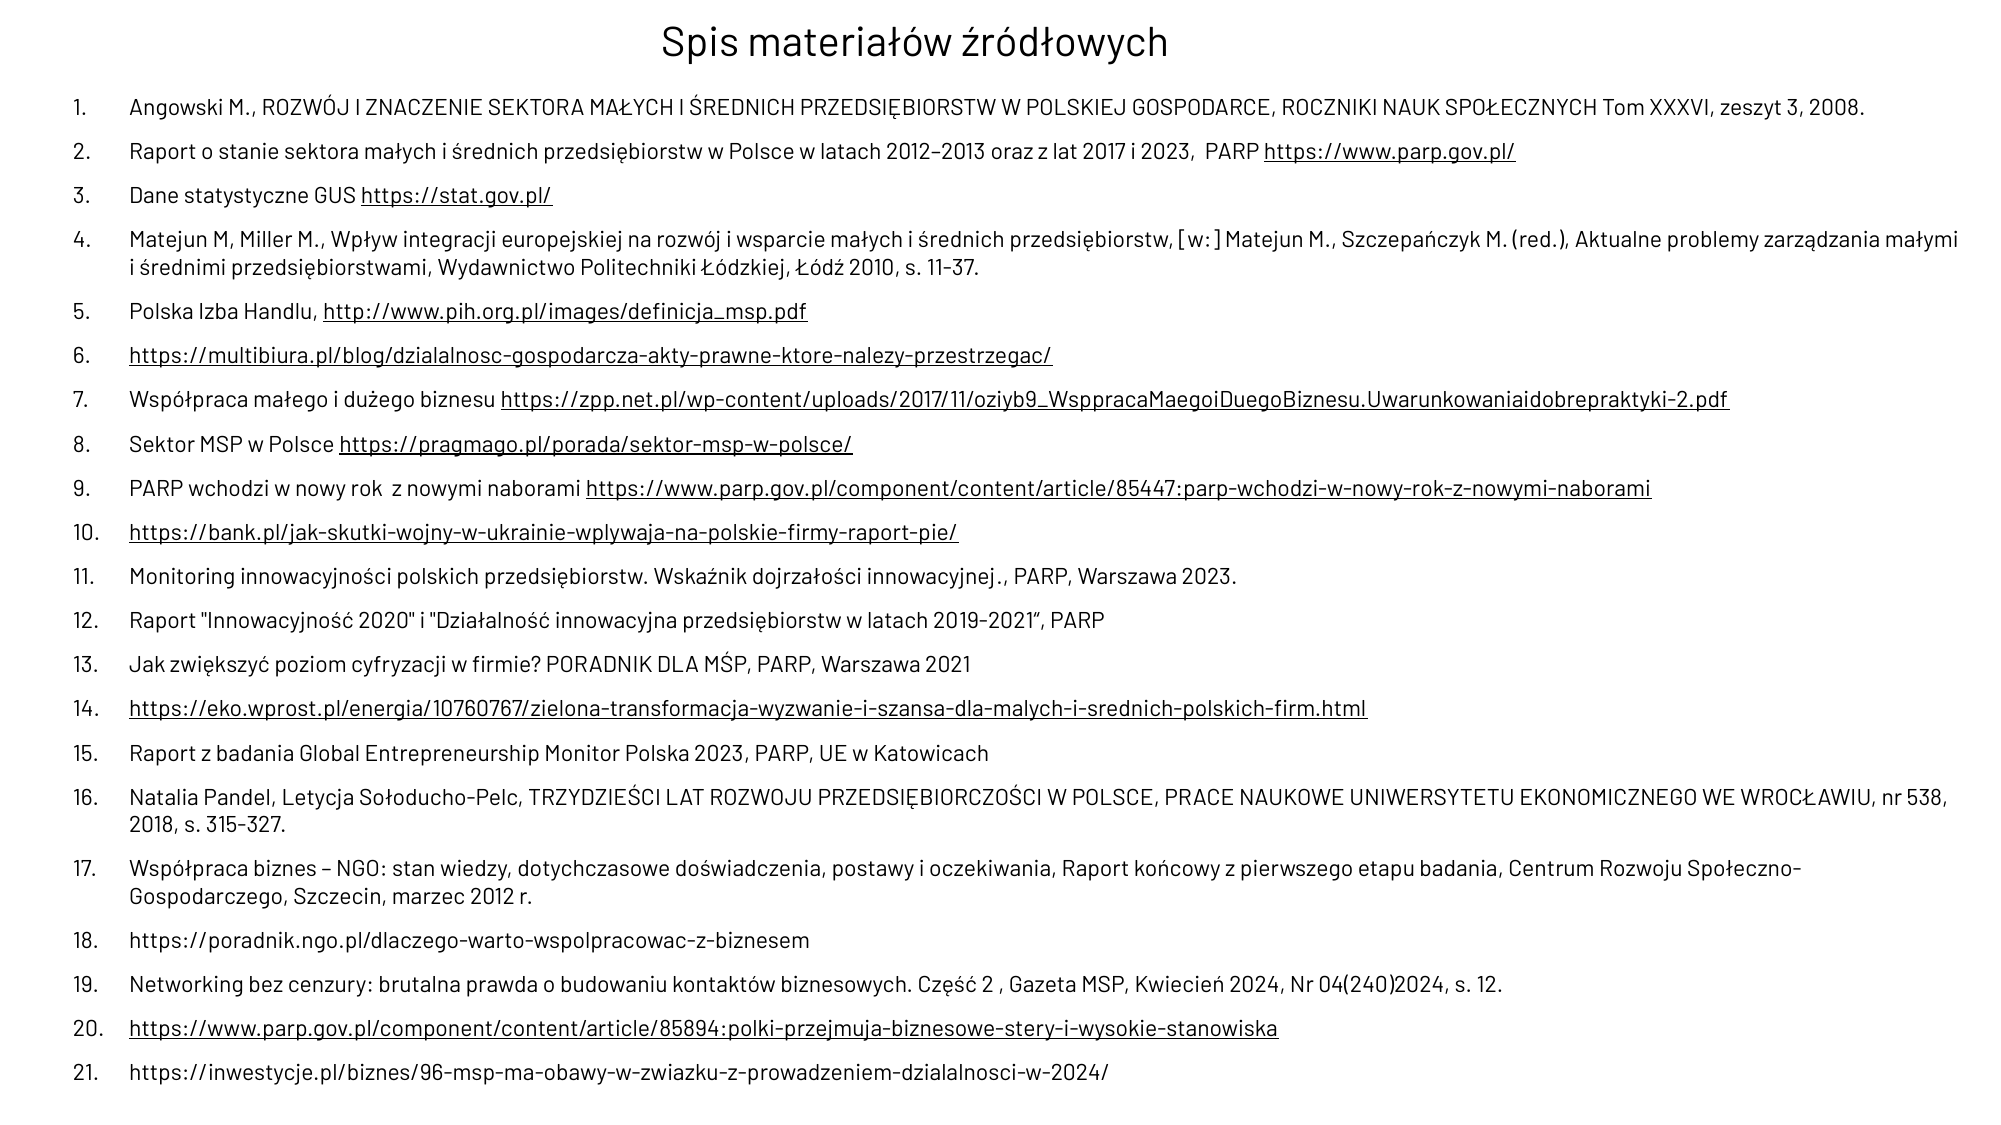

# Spis materiałów źródłowych
Angowski M., ROZWÓJ I ZNACZENIE SEKTORA MAŁYCH I ŚREDNICH PRZEDSIĘBIORSTW W POLSKIEJ GOSPODARCE, ROCZNIKI NAUK SPOŁECZNYCH Tom XXXVI, zeszyt 3, 2008.
Raport o stanie sektora małych i średnich przedsiębiorstw w Polsce w latach 2012–2013 oraz z lat 2017 i 2023,  PARP https://www.parp.gov.pl/
Dane statystyczne GUS https://stat.gov.pl/
Matejun M, Miller M., Wpływ integracji europejskiej na rozwój i wsparcie małych i średnich przedsiębiorstw, [w:] Matejun M., Szczepańczyk M. (red.), Aktualne problemy zarządzania małymi i średnimi przedsiębiorstwami, Wydawnictwo Politechniki Łódzkiej, Łódź 2010, s. 11-37.
Polska Izba Handlu, http://www.pih.org.pl/images/definicja_msp.pdf
https://multibiura.pl/blog/dzialalnosc-gospodarcza-akty-prawne-ktore-nalezy-przestrzegac/
Współpraca małego i dużego biznesu https://zpp.net.pl/wp-content/uploads/2017/11/oziyb9_WsppracaMaegoiDuegoBiznesu.Uwarunkowaniaidobrepraktyki-2.pdf
Sektor MSP w Polsce https://pragmago.pl/porada/sektor-msp-w-polsce/
PARP wchodzi w nowy rok  z nowymi naborami https://www.parp.gov.pl/component/content/article/85447:parp-wchodzi-w-nowy-rok-z-nowymi-naborami
https://bank.pl/jak-skutki-wojny-w-ukrainie-wplywaja-na-polskie-firmy-raport-pie/
Monitoring innowacyjności polskich przedsiębiorstw. Wskaźnik dojrzałości innowacyjnej., PARP, Warszawa 2023.
Raport "Innowacyjność 2020" i "Działalność innowacyjna przedsiębiorstw w latach 2019-2021“, PARP
Jak zwiększyć poziom cyfryzacji w firmie? PORADNIK DLA MŚP, PARP, Warszawa 2021
https://eko.wprost.pl/energia/10760767/zielona-transformacja-wyzwanie-i-szansa-dla-malych-i-srednich-polskich-firm.html
Raport z badania Global Entrepreneurship Monitor Polska 2023, PARP, UE w Katowicach
Natalia Pandel, Letycja Sołoducho-Pelc, TRZYDZIEŚCI LAT ROZWOJU PRZEDSIĘBIORCZOŚCI W POLSCE, PRACE NAUKOWE UNIWERSYTETU EKONOMICZNEGO WE WROCŁAWIU, nr 538, 2018, s. 315-327.
Współpraca biznes – NGO: stan wiedzy, dotychczasowe doświadczenia, postawy i oczekiwania, Raport końcowy z pierwszego etapu badania, Centrum Rozwoju Społeczno-Gospodarczego, Szczecin, marzec 2012 r.
https://poradnik.ngo.pl/dlaczego-warto-wspolpracowac-z-biznesem
Networking bez cenzury: brutalna prawda o budowaniu kontaktów biznesowych. Część 2 , Gazeta MSP, Kwiecień 2024, Nr 04(240)2024, s. 12.
https://www.parp.gov.pl/component/content/article/85894:polki-przejmuja-biznesowe-stery-i-wysokie-stanowiska
https://inwestycje.pl/biznes/96-msp-ma-obawy-w-zwiazku-z-prowadzeniem-dzialalnosci-w-2024/